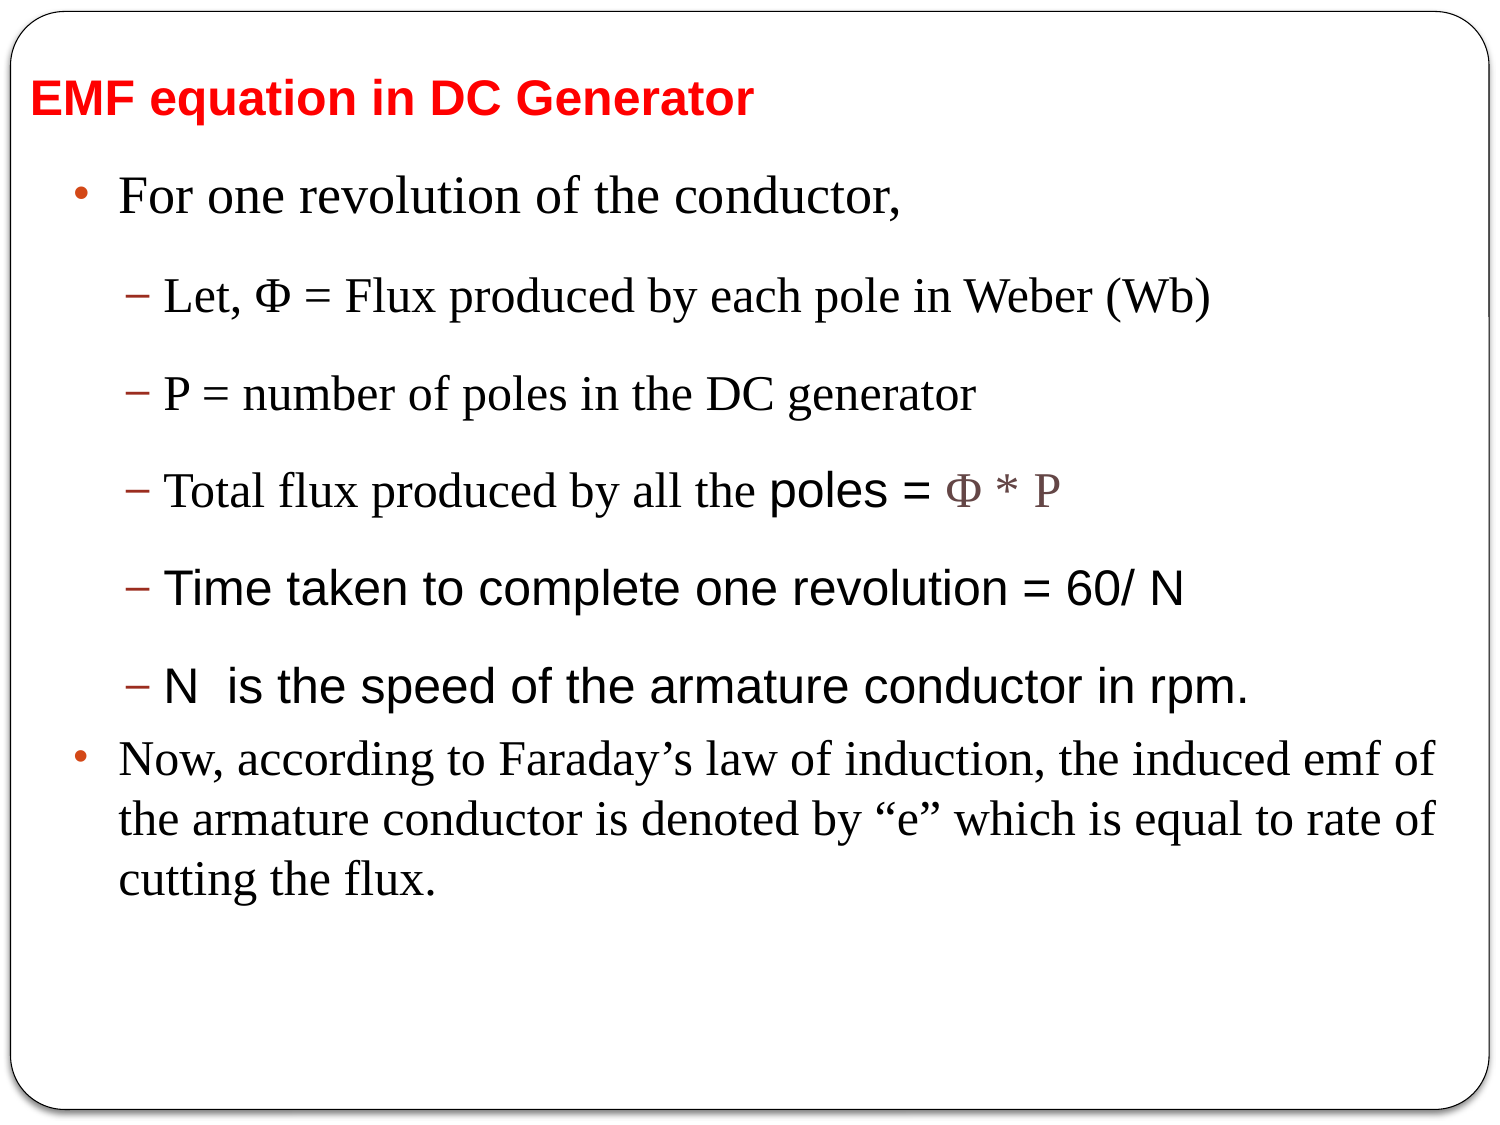

EMF equation in DC Generator
For one revolution of the conductor,
Let, Φ = Flux produced by each pole in Weber (Wb)
P = number of poles in the DC generator
Total flux produced by all the poles = Φ * P
Time taken to complete one revolution = 60/ N
N  is the speed of the armature conductor in rpm.
Now, according to Faraday’s law of induction, the induced emf of the armature conductor is denoted by “e” which is equal to rate of cutting the flux.